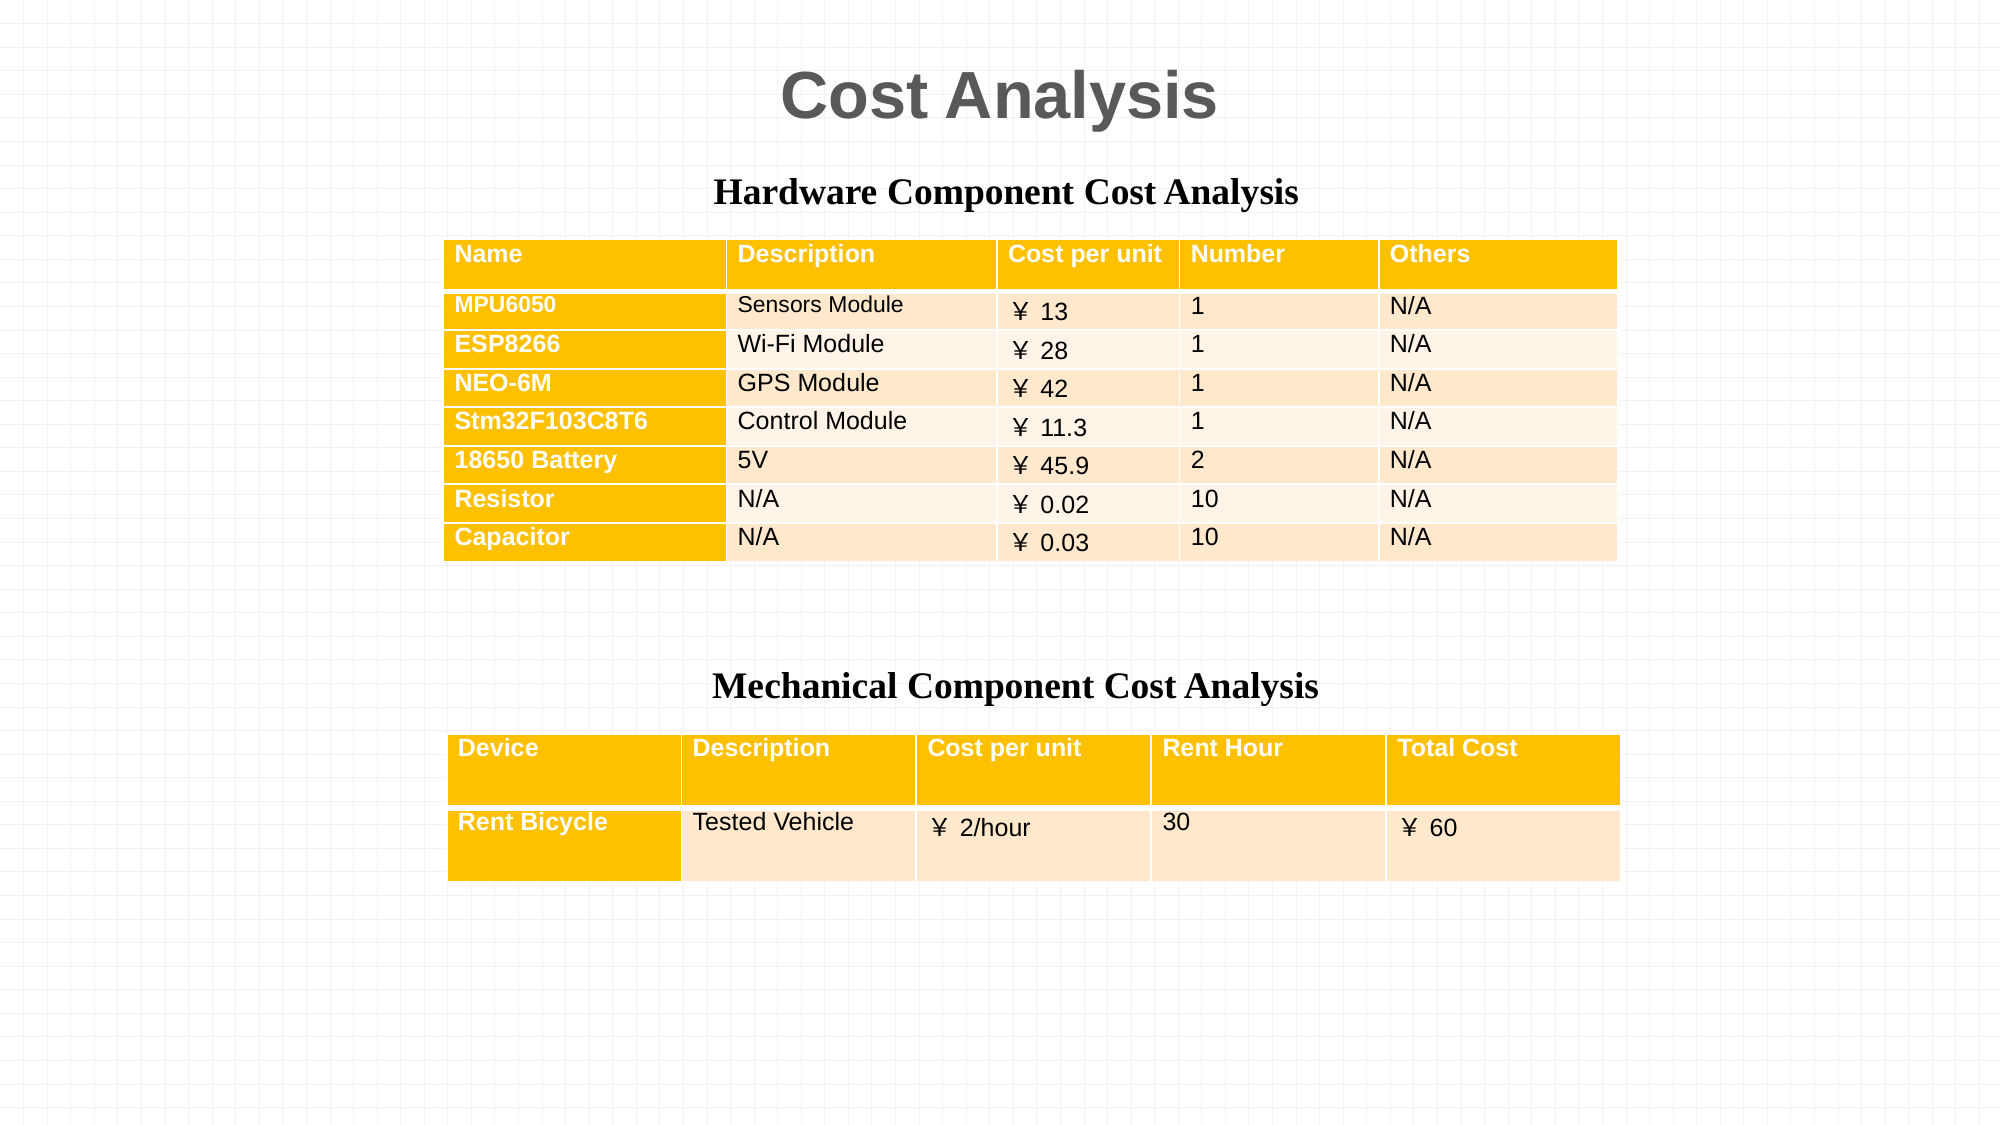

Cost Analysis
Hardware Component Cost Analysis
| Name | Description | Cost per unit | Number | Others |
| --- | --- | --- | --- | --- |
| MPU6050 | Sensors Module | ￥13 | 1 | N/A |
| ESP8266 | Wi-Fi Module | ￥28 | 1 | N/A |
| NEO-6M | GPS Module | ￥42 | 1 | N/A |
| Stm32F103C8T6 | Control Module | ￥11.3 | 1 | N/A |
| 18650 Battery | 5V | ￥45.9 | 2 | N/A |
| Resistor | N/A | ￥0.02 | 10 | N/A |
| Capacitor | N/A | ￥0.03 | 10 | N/A |
e7d195523061f1c01ef2b70529884c179423570dbaad84926380ABC1F97BAEF0C8FC051856578EAB7874501A1FFE158C4981707381814BCC4D9A8E3554438DEE4FBCF5A5B4D2A8B0989AB57E8BAC65EB77E2D09FF131CC59D0517FC127133DA2BCA9EEA6E7378E57346A9496F0D3A597577DECE229E967C8B0249DD763E024C8B850CA8EC35B74133B76747CA9531618
Mechanical Component Cost Analysis
| Device | Description | Cost per unit | Rent Hour | Total Cost |
| --- | --- | --- | --- | --- |
| Rent Bicycle | Tested Vehicle | ￥2/hour | 30 | ￥60 |